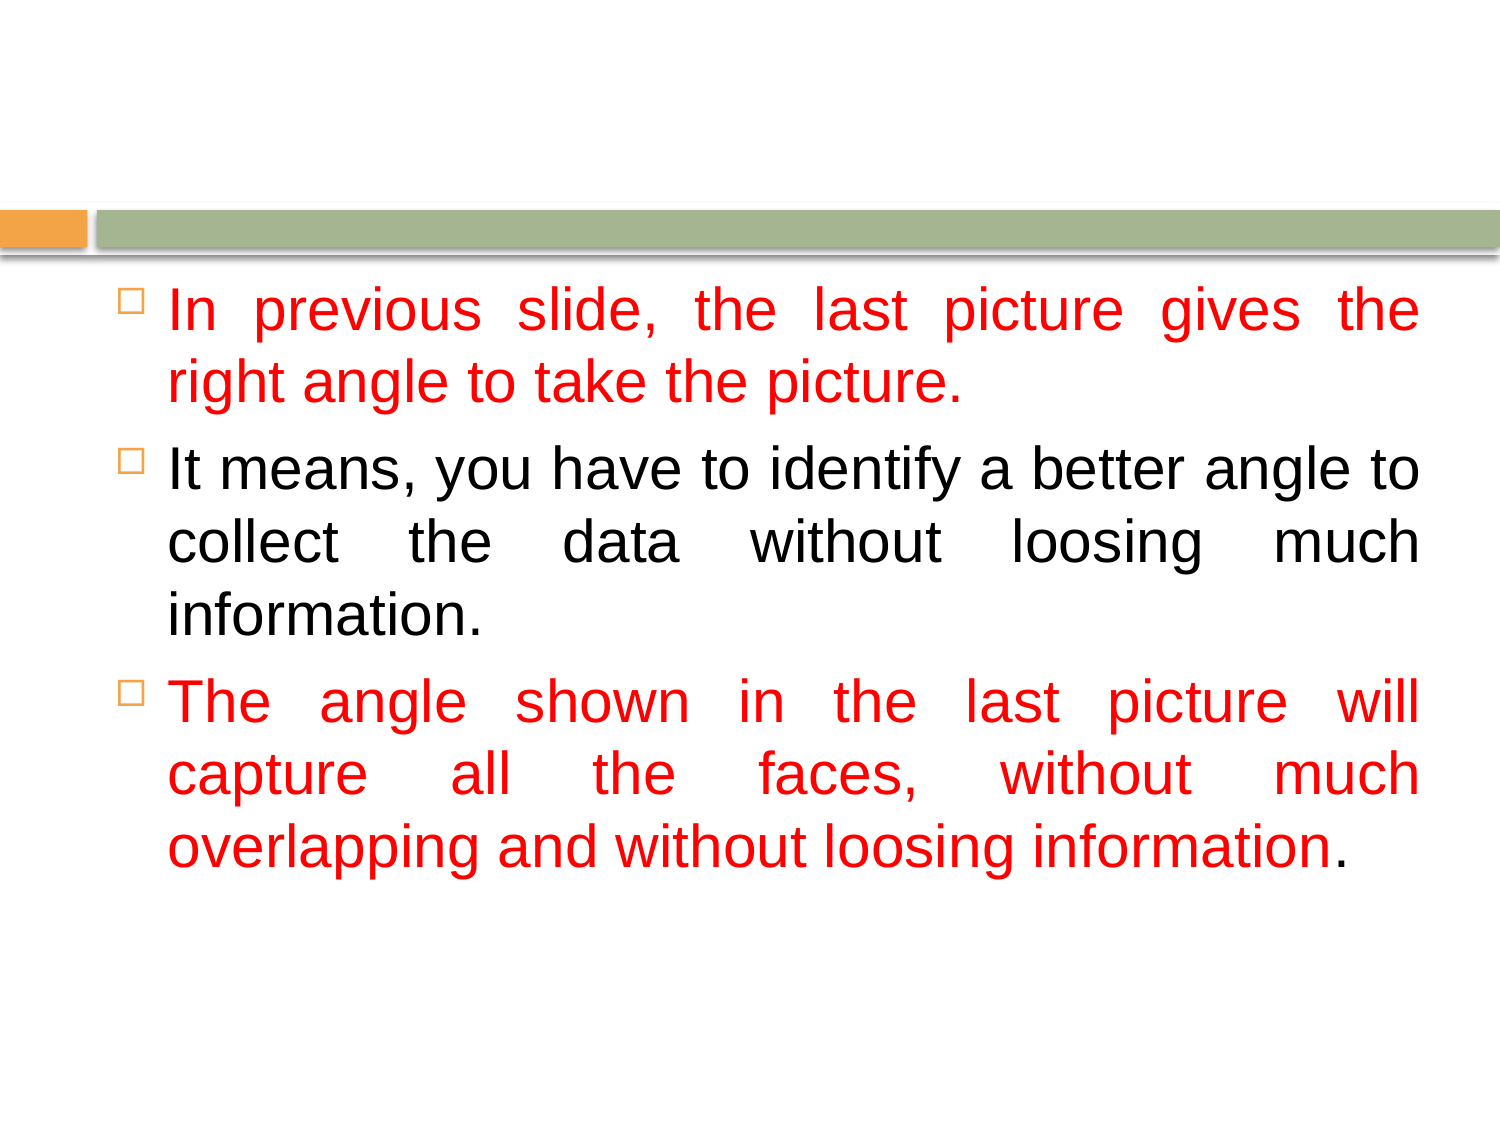

#
In previous slide, the last picture gives the right angle to take the picture.
It means, you have to identify a better angle to collect the data without loosing much information.
The angle shown in the last picture will capture all the faces, without much overlapping and without loosing information.